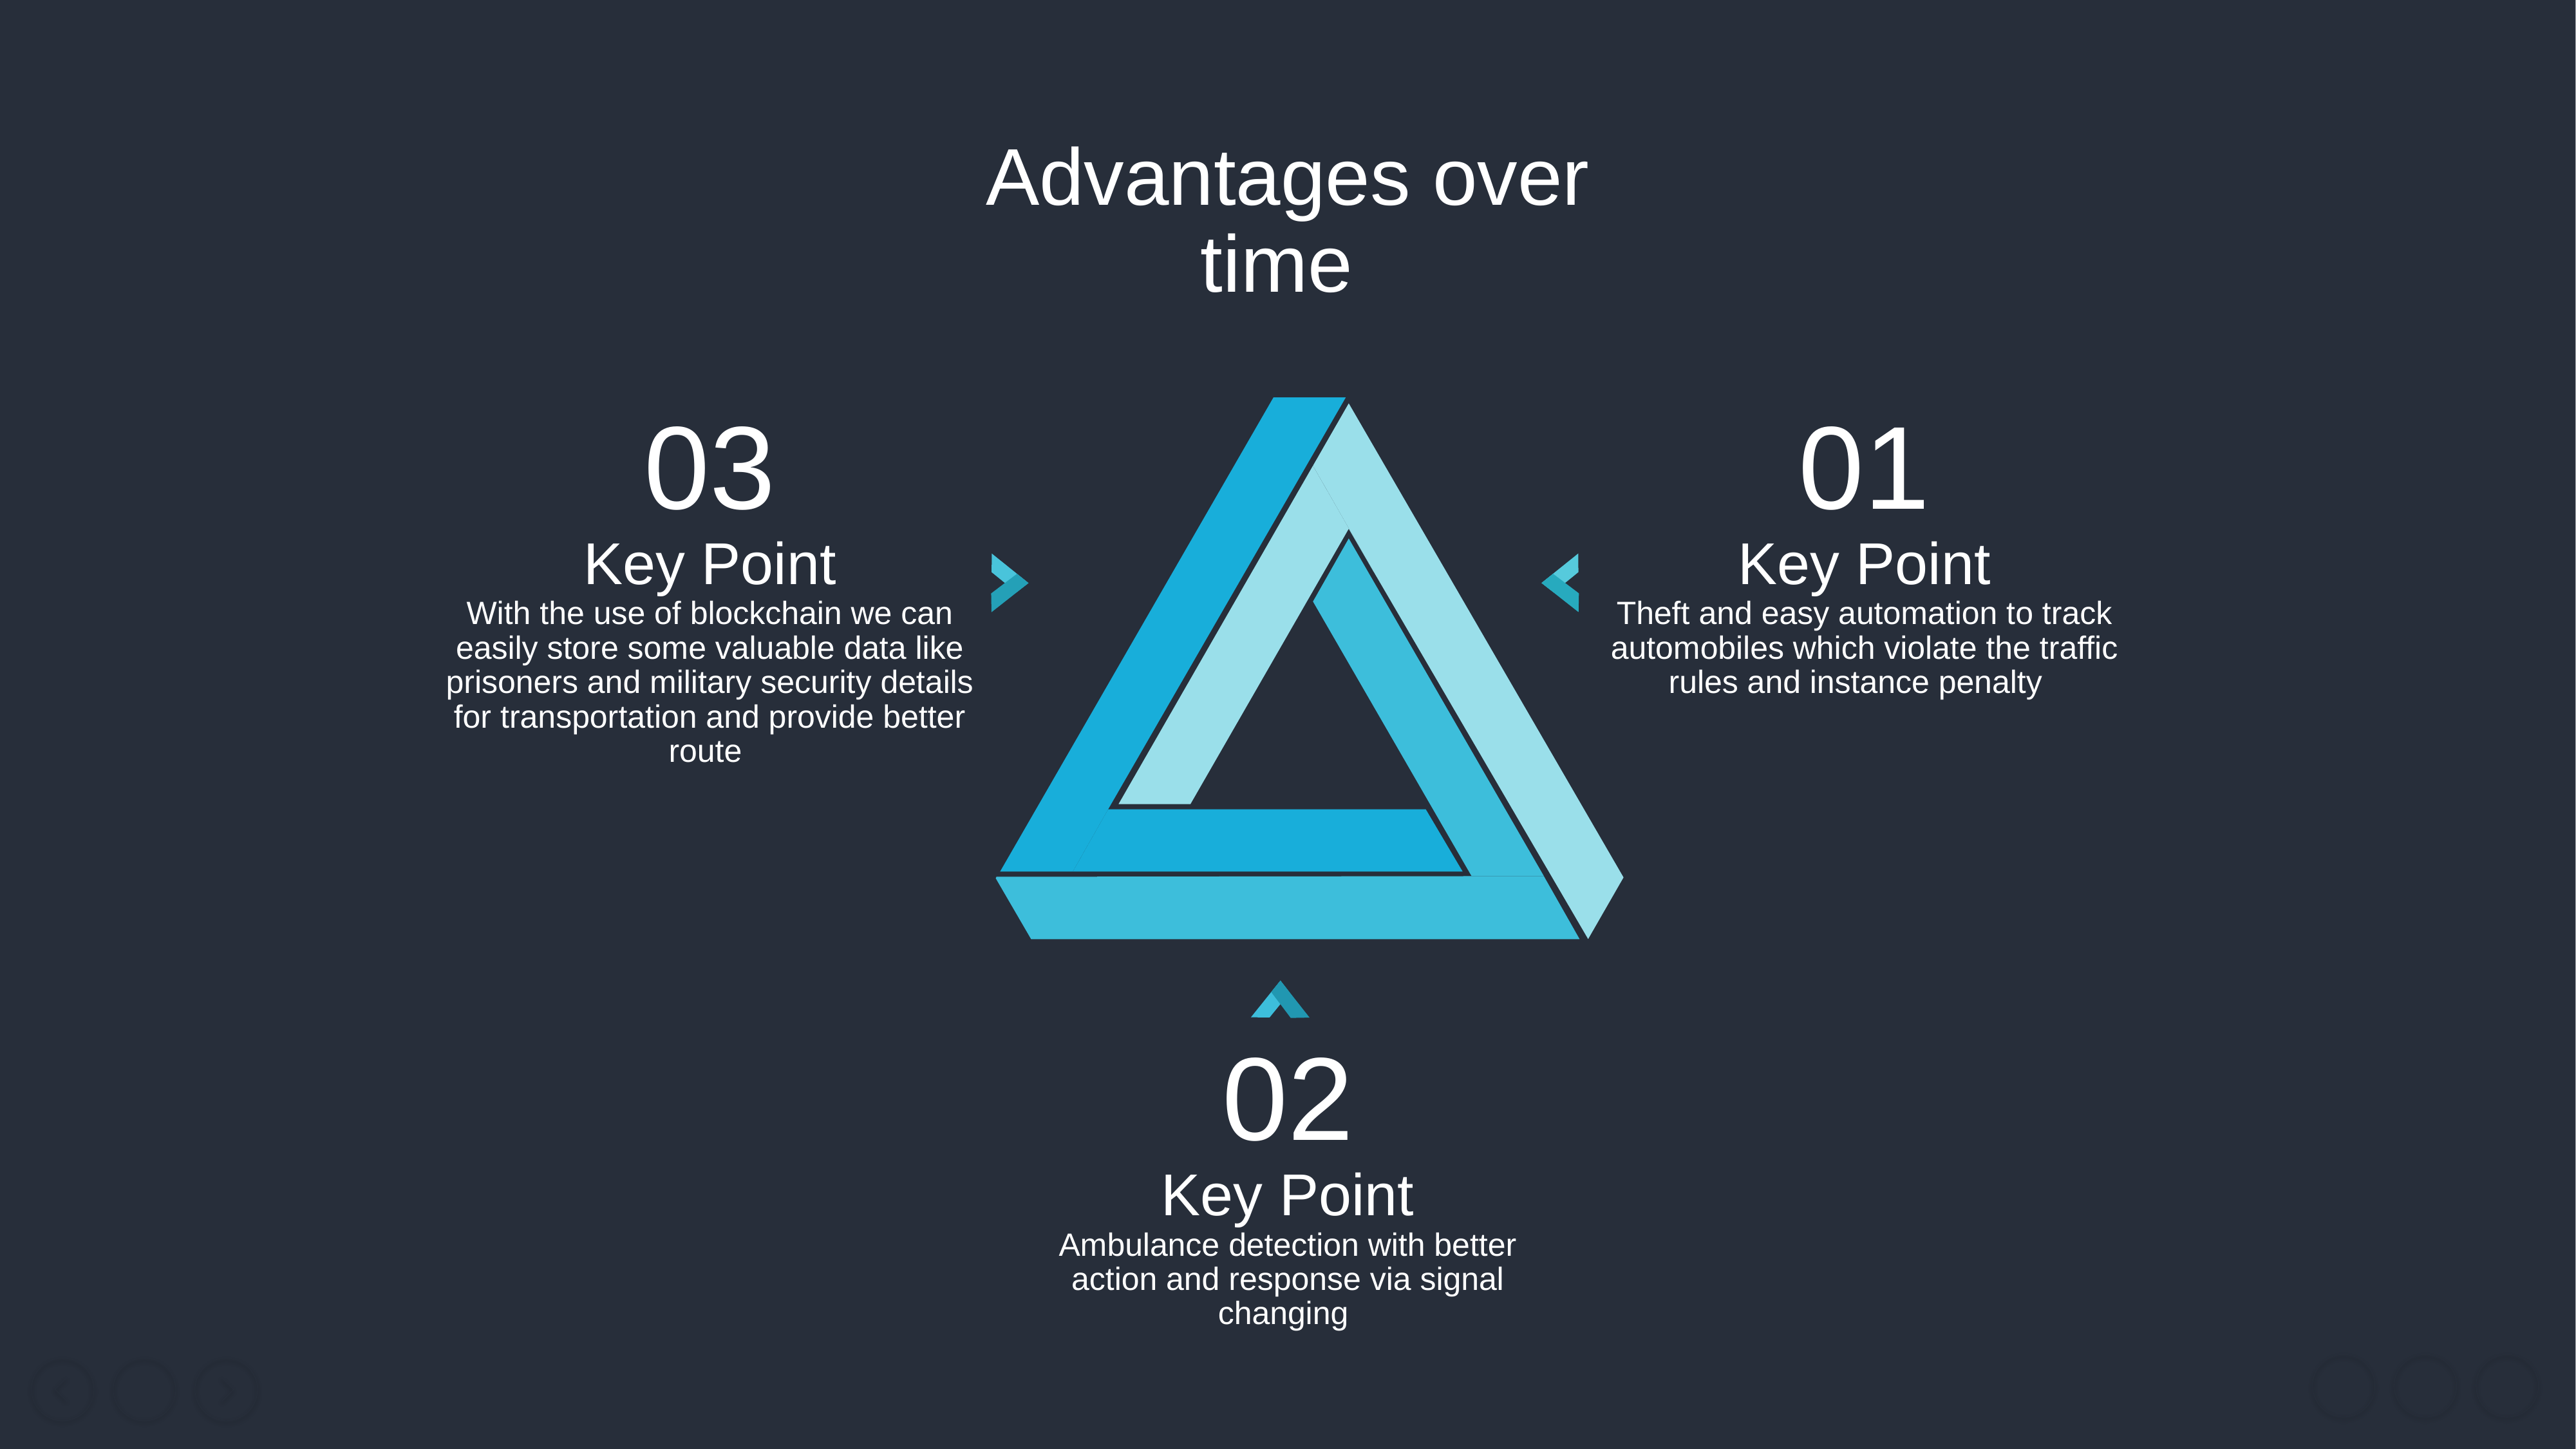

Advantages over time

03
Key Point
With the use of blockchain we can easily store some valuable data like prisoners and military security details for transportation and provide better route

01
Key Point
Theft and easy automation to track automobiles which violate the traffic rules and instance penalty

02
Key Point
Ambulance detection with better action and response via signal changing